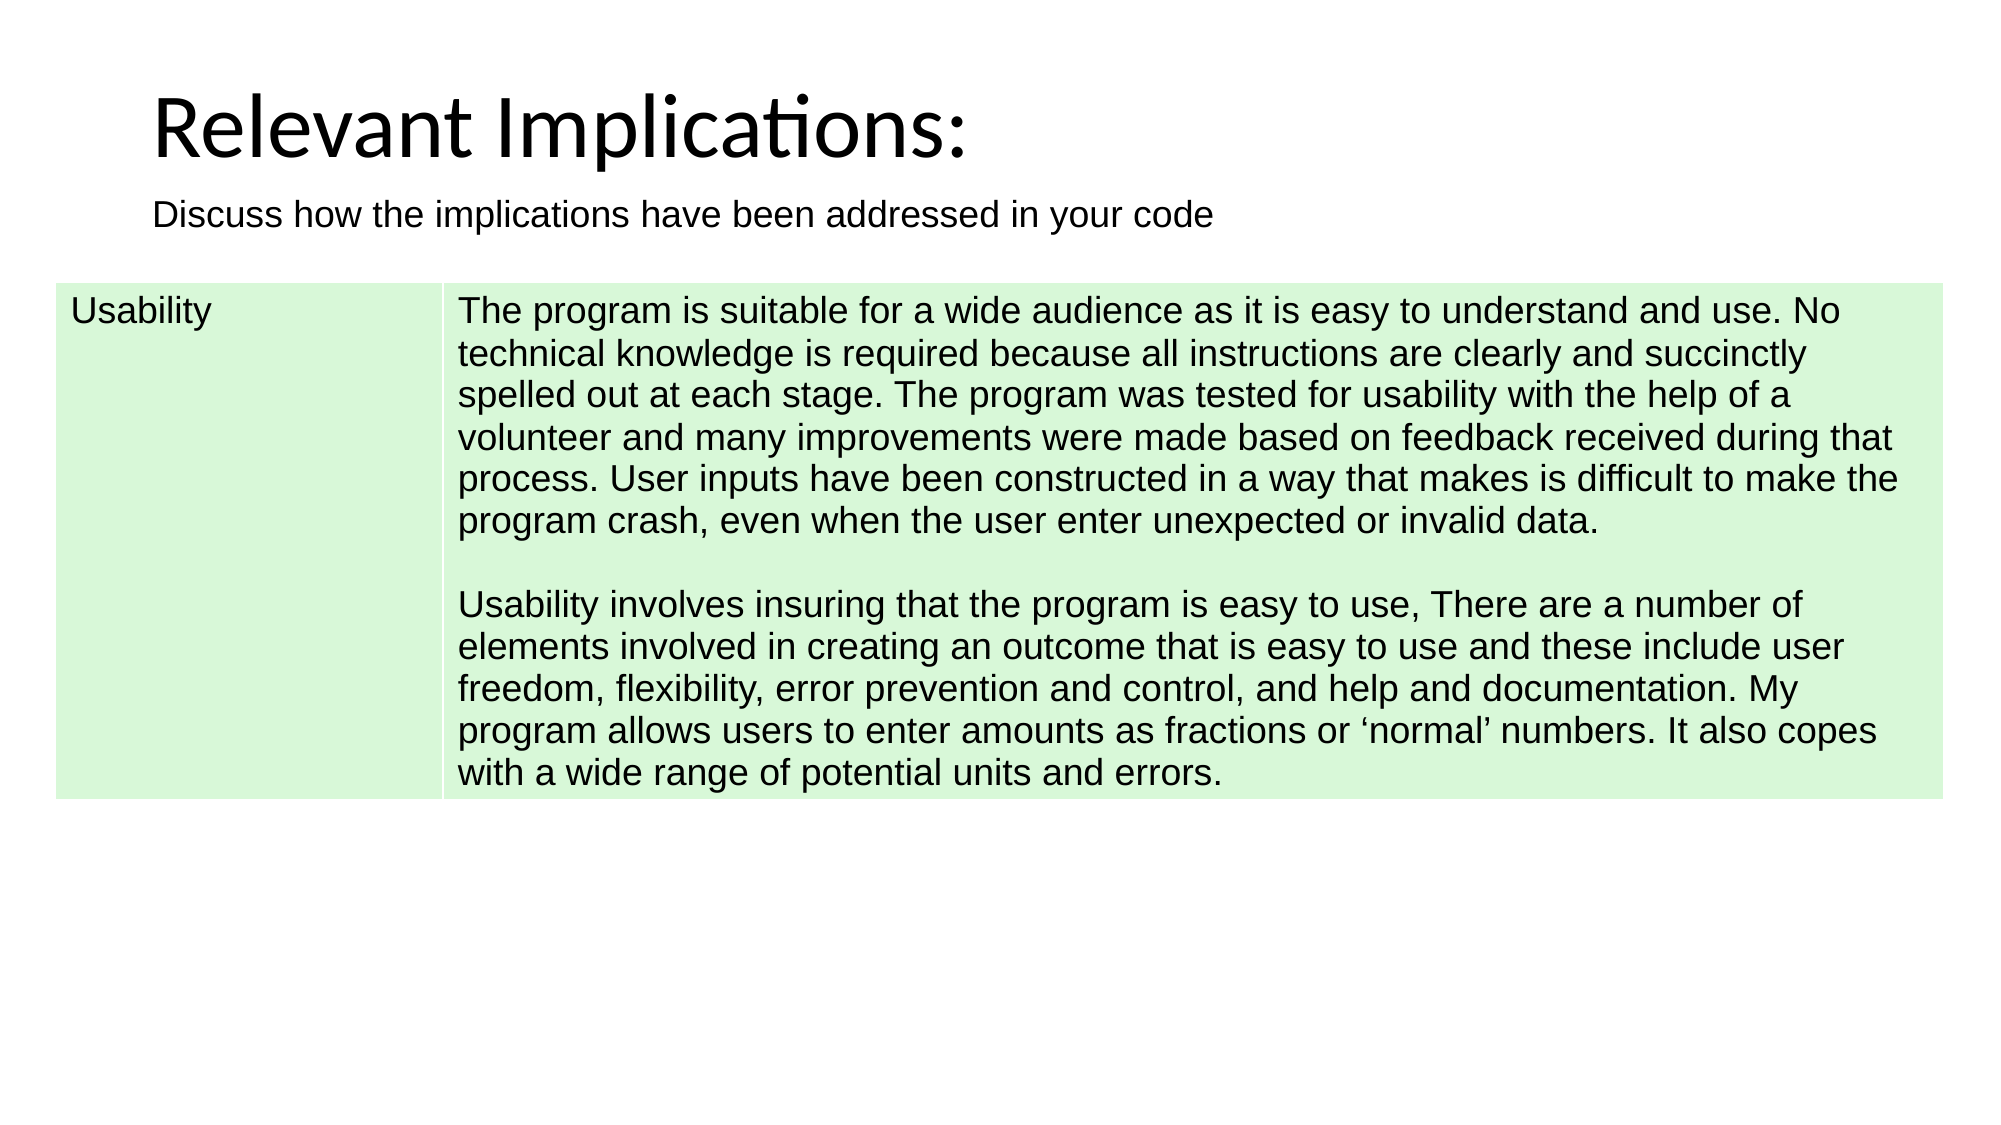

# Relevant Implications:
Discuss how the implications have been addressed in your code
| Usability | The program is suitable for a wide audience as it is easy to understand and use. No technical knowledge is required because all instructions are clearly and succinctly spelled out at each stage. The program was tested for usability with the help of a volunteer and many improvements were made based on feedback received during that process. User inputs have been constructed in a way that makes is difficult to make the program crash, even when the user enter unexpected or invalid data. Usability involves insuring that the program is easy to use, There are a number of elements involved in creating an outcome that is easy to use and these include user freedom, flexibility, error prevention and control, and help and documentation. My program allows users to enter amounts as fractions or ‘normal’ numbers. It also copes with a wide range of potential units and errors. |
| --- | --- |